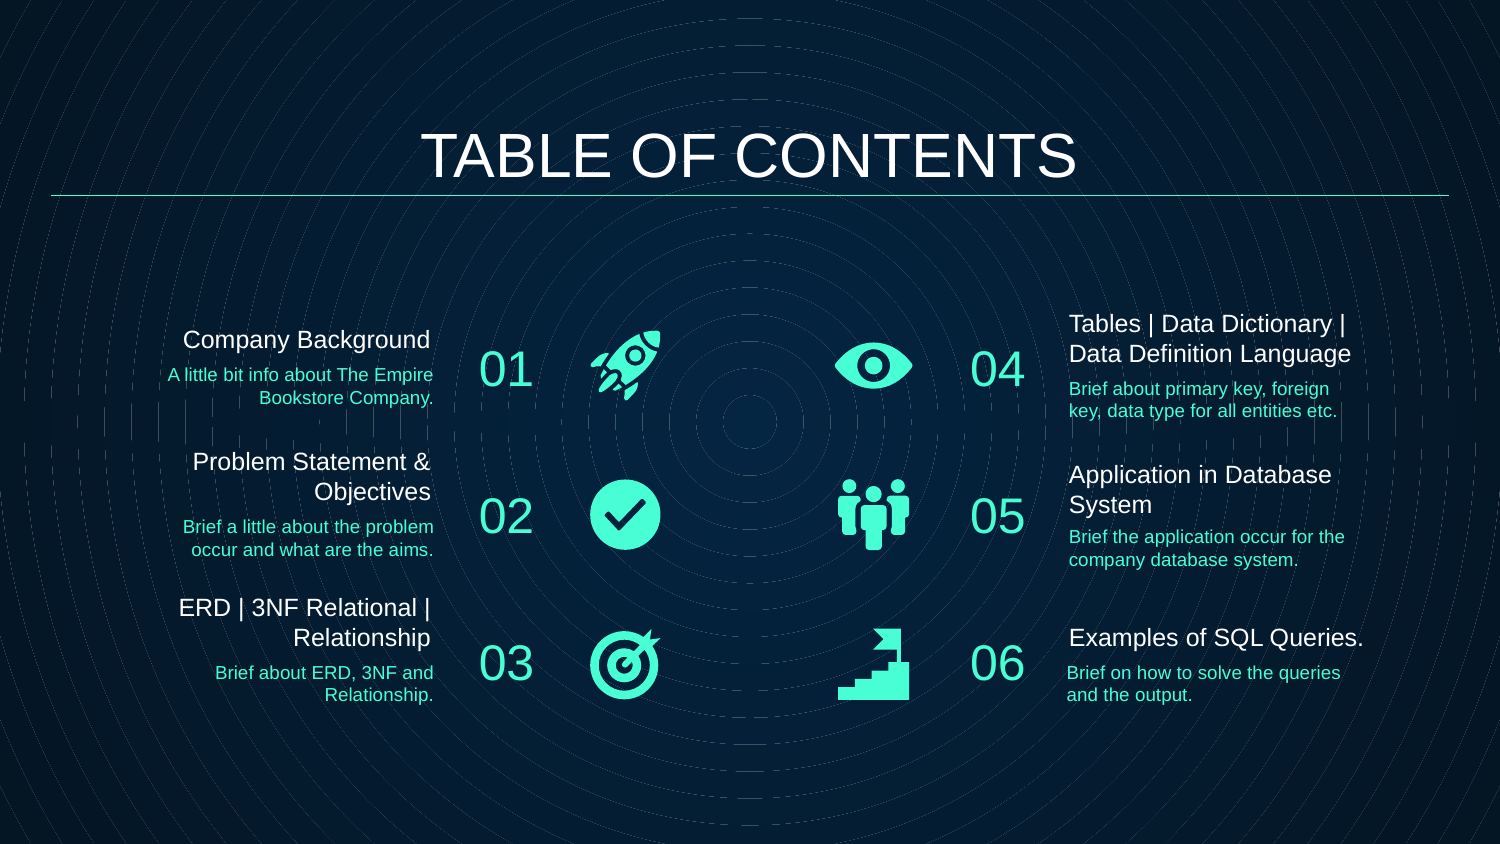

# TABLE OF CONTENTS
01
04

Company Background

A little bit info about The Empire Bookstore Company.
Tables | Data Dictionary | Data Definition Language
Brief about primary key, foreign key, data type for all entities etc.
02
05

Problem Statement & Objectives
Brief a little about the problem occur and what are the aims.
Application in Database System
Brief the application occur for the company database system.
03
06

ERD | 3NF Relational | Relationship
Examples of SQL Queries.
Brief about ERD, 3NF and Relationship.
Brief on how to solve the queries and the output.